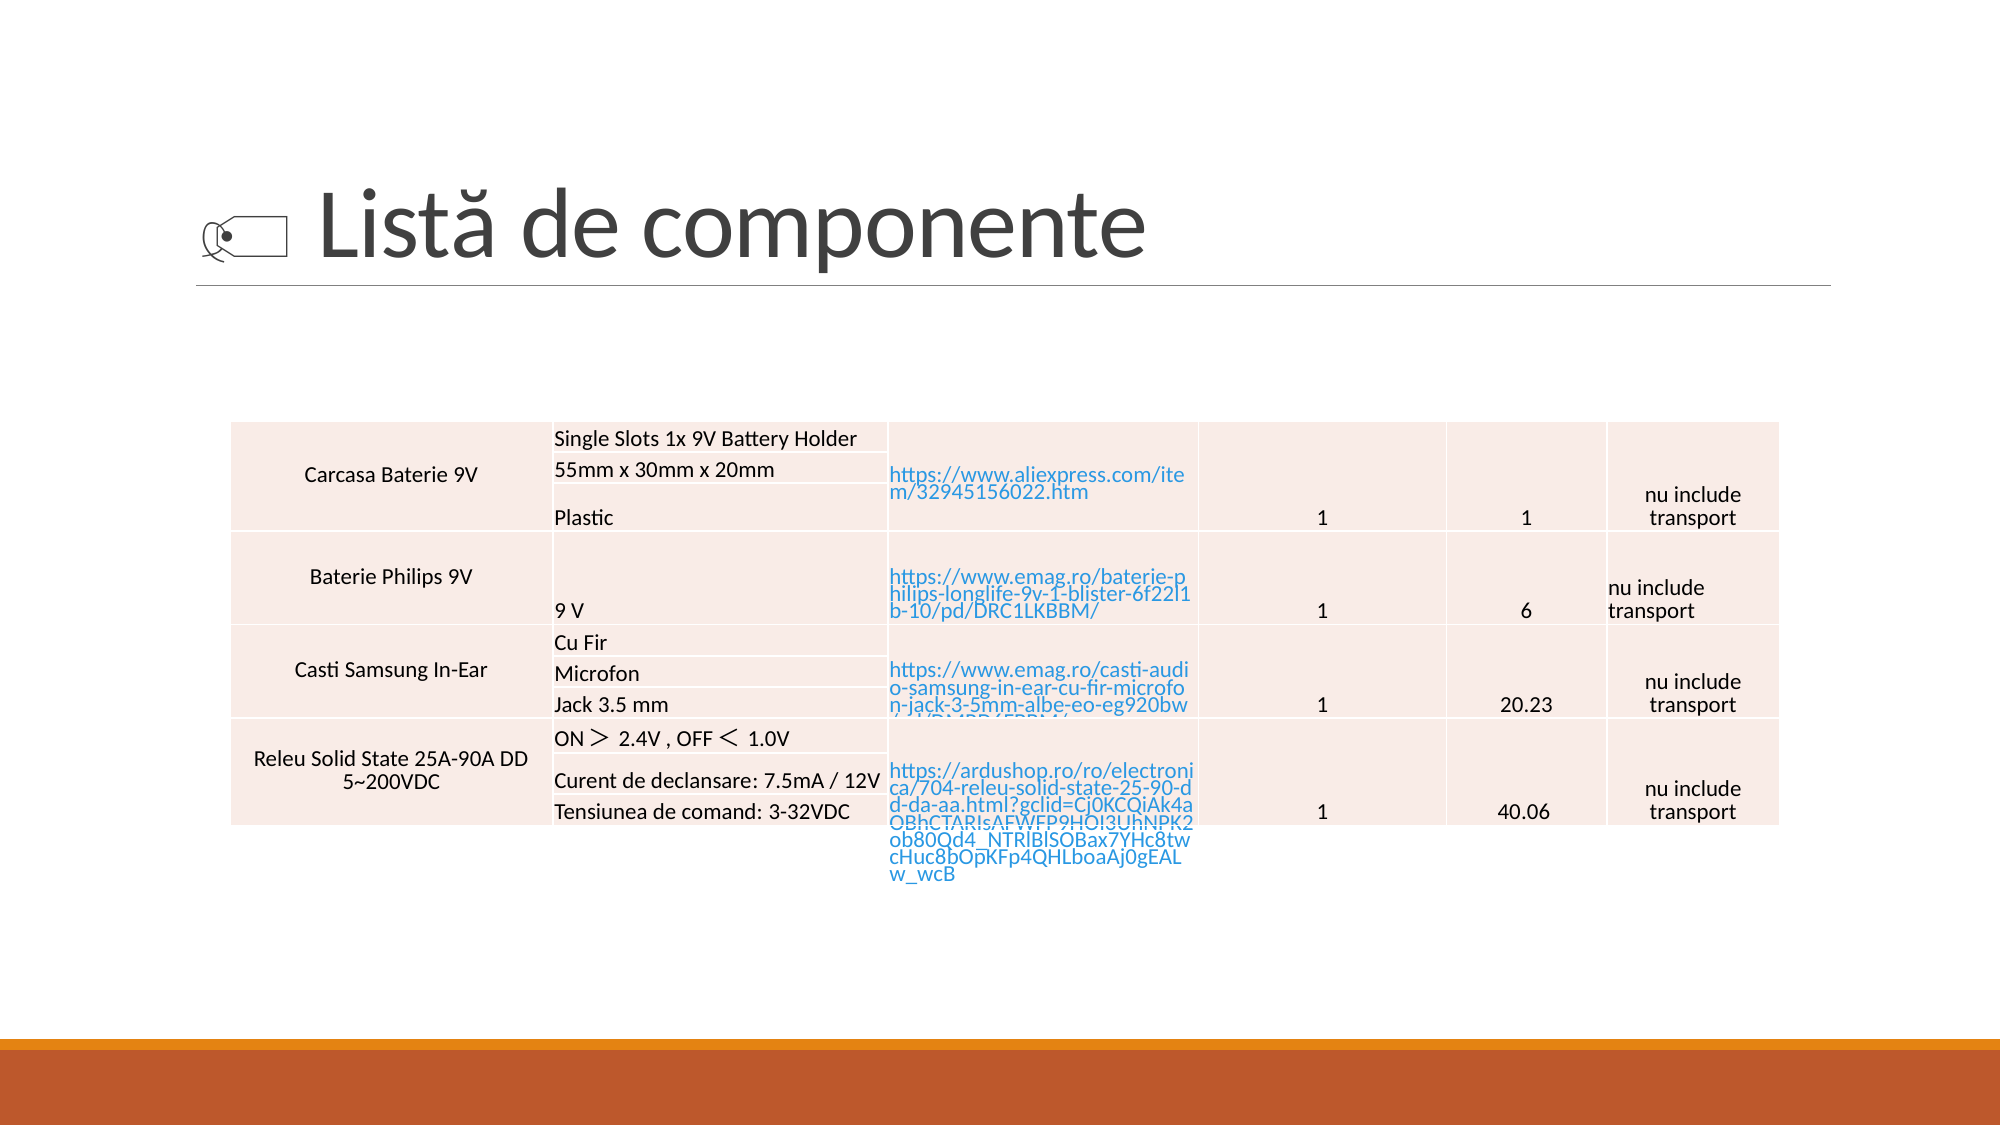

# 🏷 Listă de componente
| Carcasa Baterie 9V | Single Slots 1x 9V Battery Holder | https://www.aliexpress.com/item/32945156022.htm | 1 | 1 | nu include transport |
| --- | --- | --- | --- | --- | --- |
|  | 55mm x 30mm x 20mm |  |  |  |  |
|  | Plastic |  |  |  |  |
| Baterie Philips 9V | 9 V | https://www.emag.ro/baterie-philips-longlife-9v-1-blister-6f22l1b-10/pd/DRC1LKBBM/ | 1 | 6 | nu include transport |
| Casti Samsung In-Ear | Cu Fir | https://www.emag.ro/casti-audio-samsung-in-ear-cu-fir-microfon-jack-3-5mm-albe-eo-eg920bw/pd/DMRD6FBBM/ | 1 | 20.23 | nu include transport |
|  | Microfon |  |  |  |  |
|  | Jack 3.5 mm |  |  |  |  |
| Releu Solid State 25A-90A DD 5~200VDC | ON＞2.4V , OFF＜1.0V | https://ardushop.ro/ro/electronica/704-releu-solid-state-25-90-dd-da-aa.html?gclid=Cj0KCQiAk4aOBhCTARIsAFWFP9HOI3UhNPK2ob80Qd4\_NTRlBlSOBax7YHc8twcHuc8bOpKFp4QHLboaAj0gEALw\_wcB | 1 | 40.06 | nu include transport |
|  | Curent de declansare: 7.5mA / 12V |  |  |  |  |
|  | Tensiunea de comand: 3-32VDC |  |  |  |  |